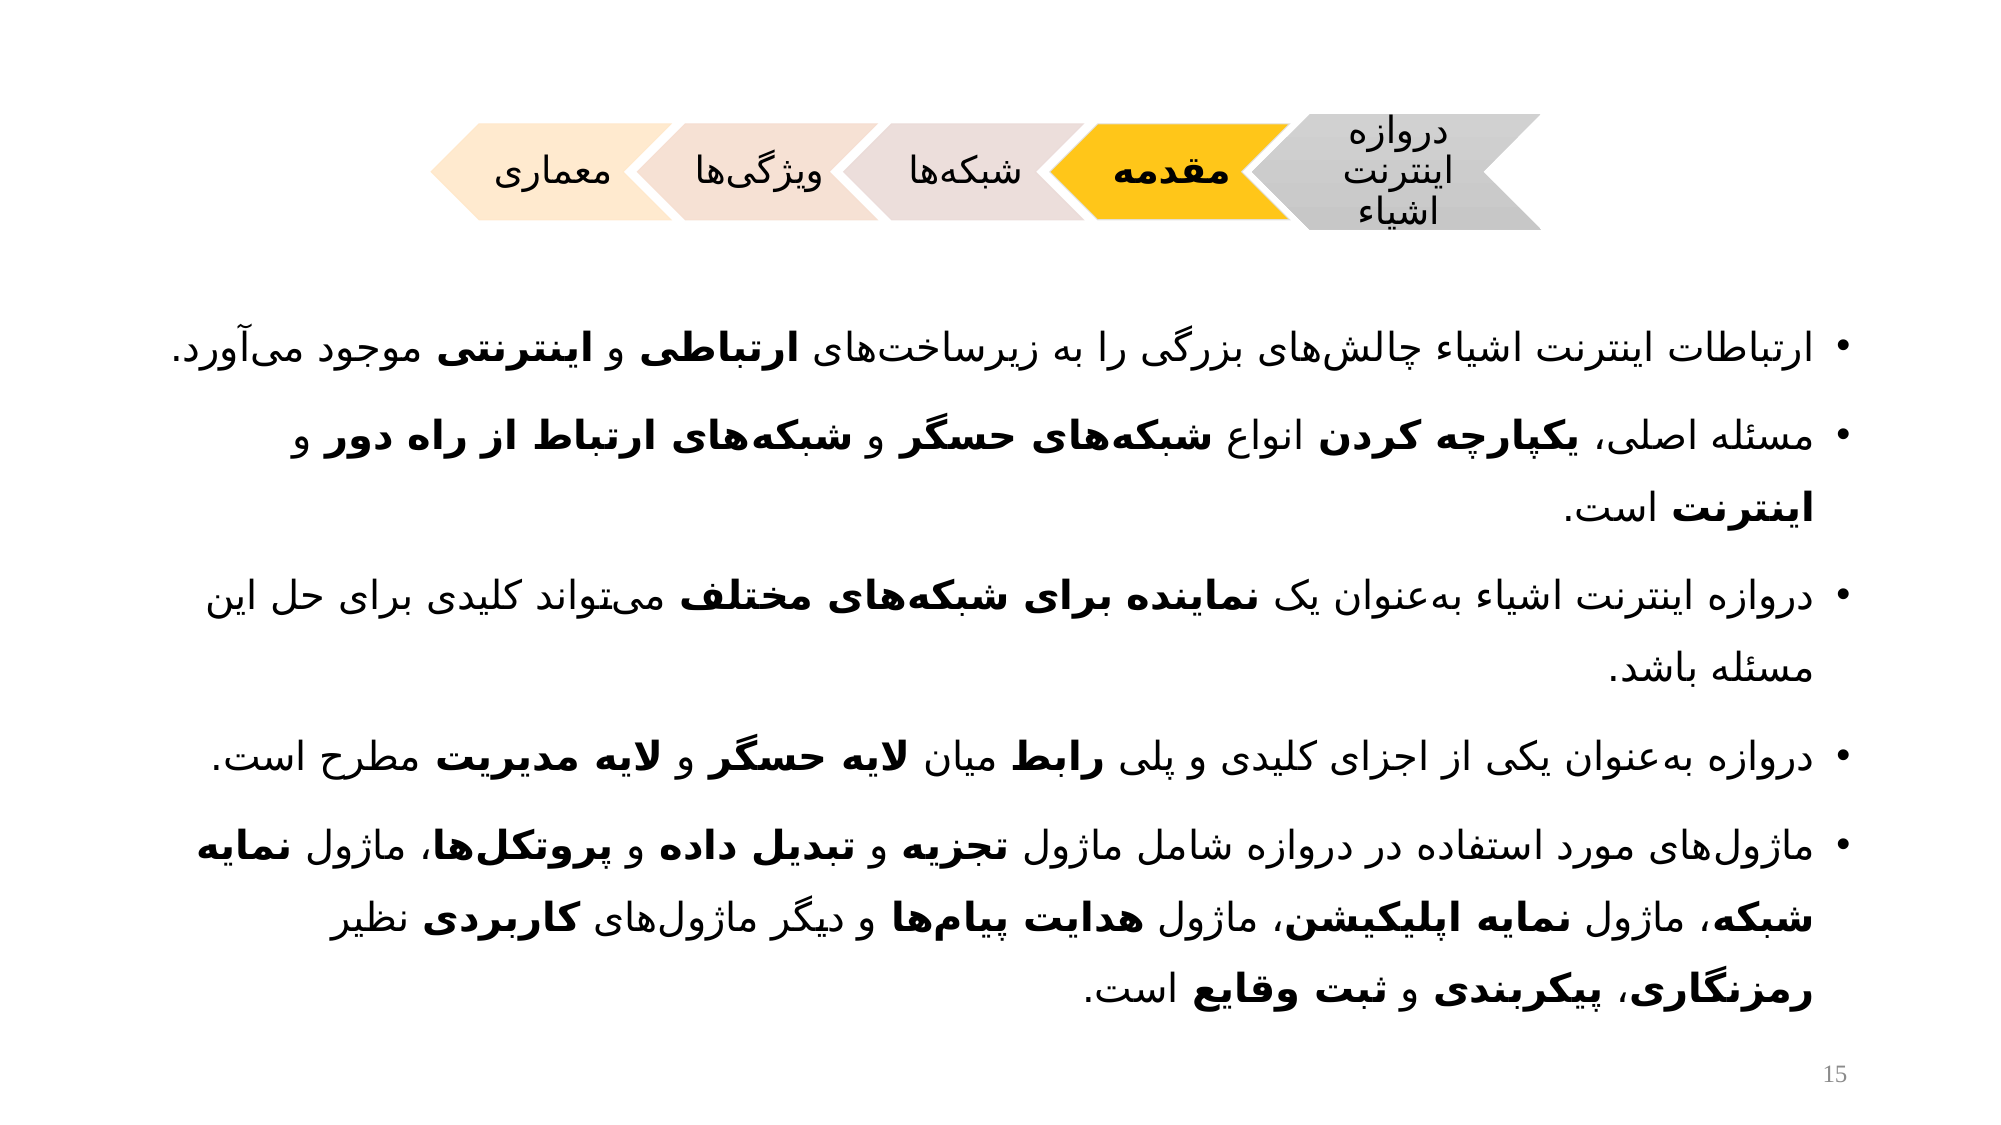

دروازه اینترنت اشیاء
مقدمه
شبکه‌ها
ویژگی‌ها
معماری
ارتباطات اینترنت اشیاء چالش‌های بزرگی را به زیرساخت‌های ارتباطی و اینترنتی موجود می‌آورد.
مسئله اصلی، یکپارچه کردن انواع شبکه‌های حسگر و شبکه‌های ارتباط از راه دور و اینترنت است.
دروازه اینترنت اشیاء به‌عنوان یک نماینده برای شبکه‌های مختلف می‌تواند کلیدی برای حل این مسئله باشد.
دروازه به‌عنوان یکی از اجزای کلیدی و پلی رابط میان لایه حسگر و لایه مدیریت مطرح است.
ماژول‌های مورد استفاده در دروازه شامل ماژول تجزیه و تبدیل داده و پروتکل‌ها، ماژول نمایه شبکه، ماژول نمایه اپلیکیشن، ماژول هدایت پیام‌ها و دیگر ماژول‌های کاربردی نظیر رمزنگاری، پیکربندی و ثبت وقایع است.
15